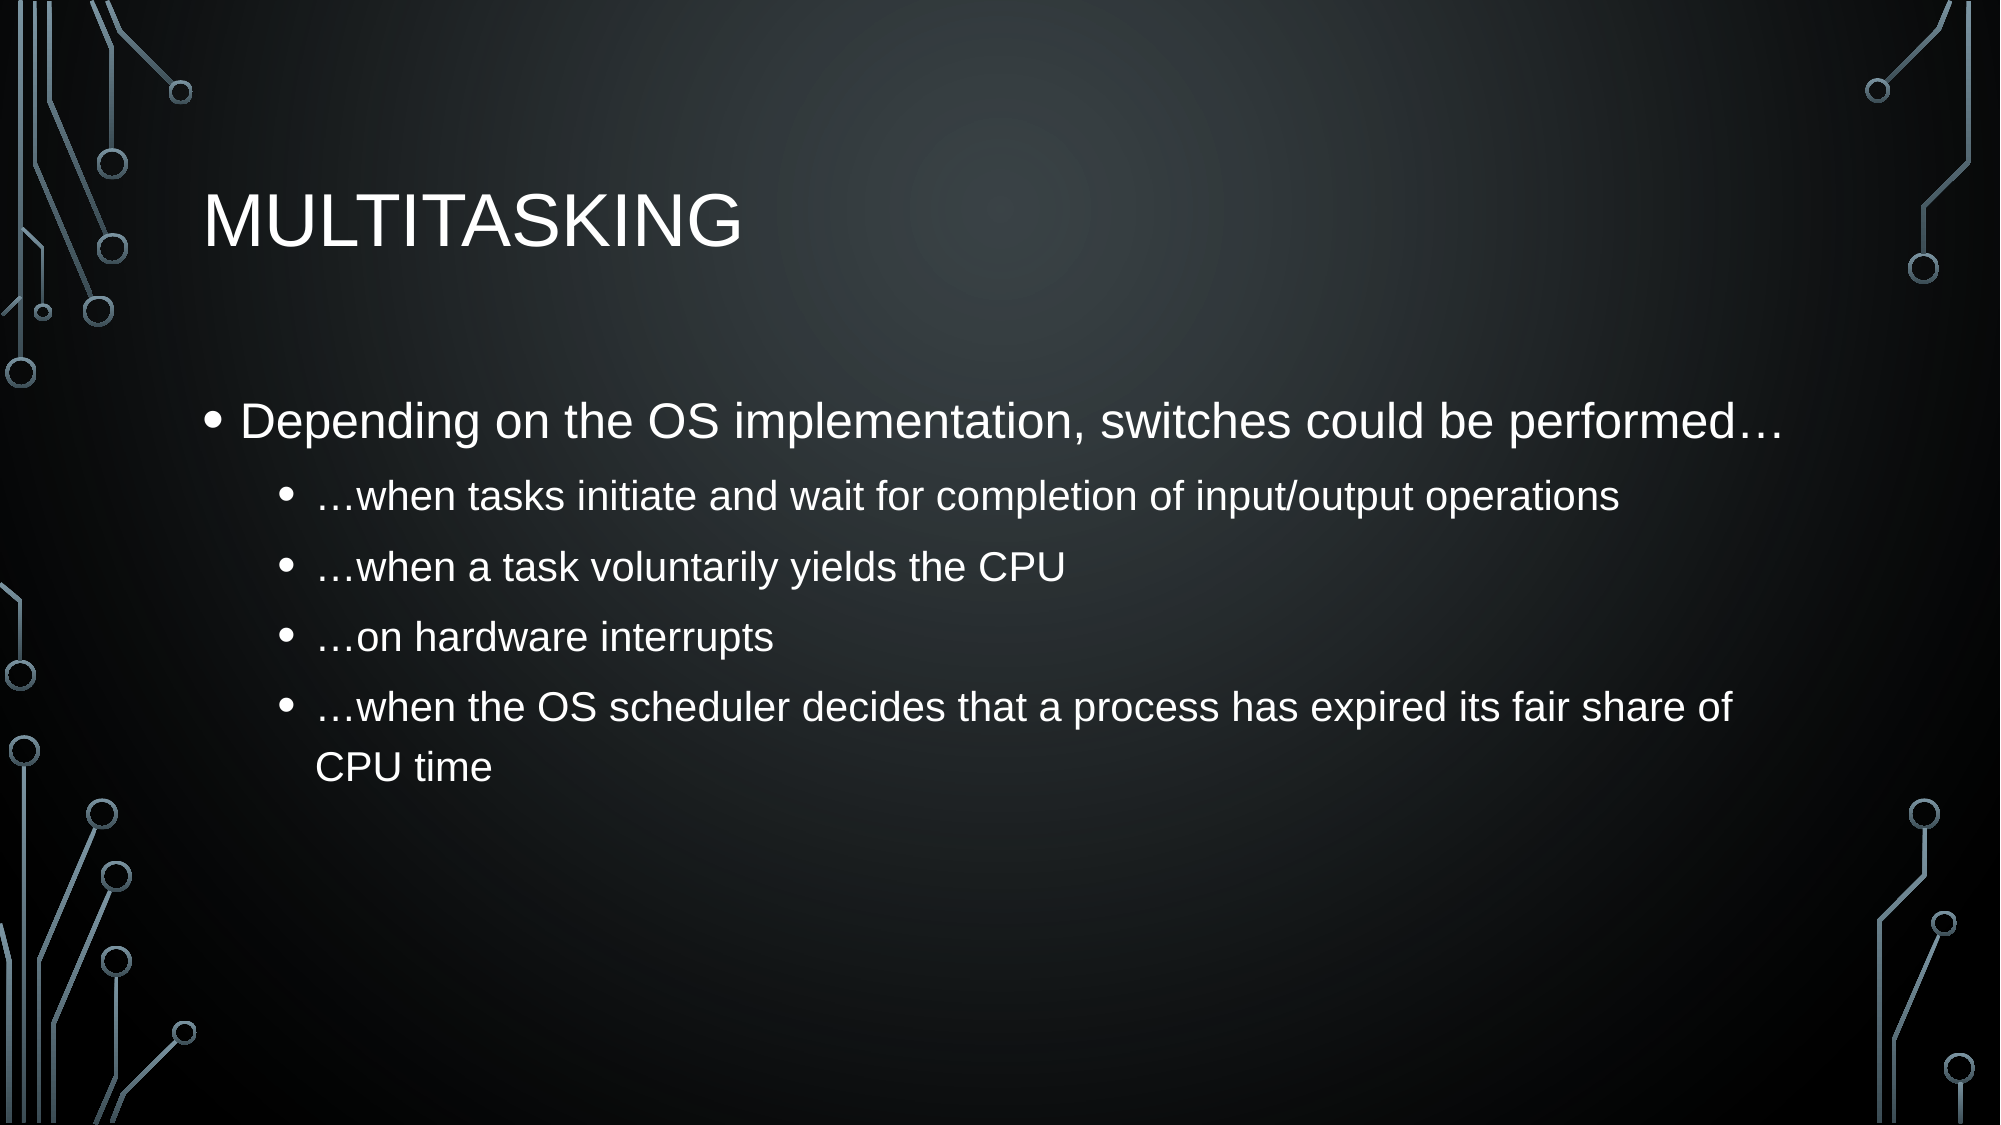

# Multitasking
Depending on the OS implementation, switches could be performed…
…when tasks initiate and wait for completion of input/output operations
…when a task voluntarily yields the CPU
…on hardware interrupts
…when the OS scheduler decides that a process has expired its fair share of CPU time